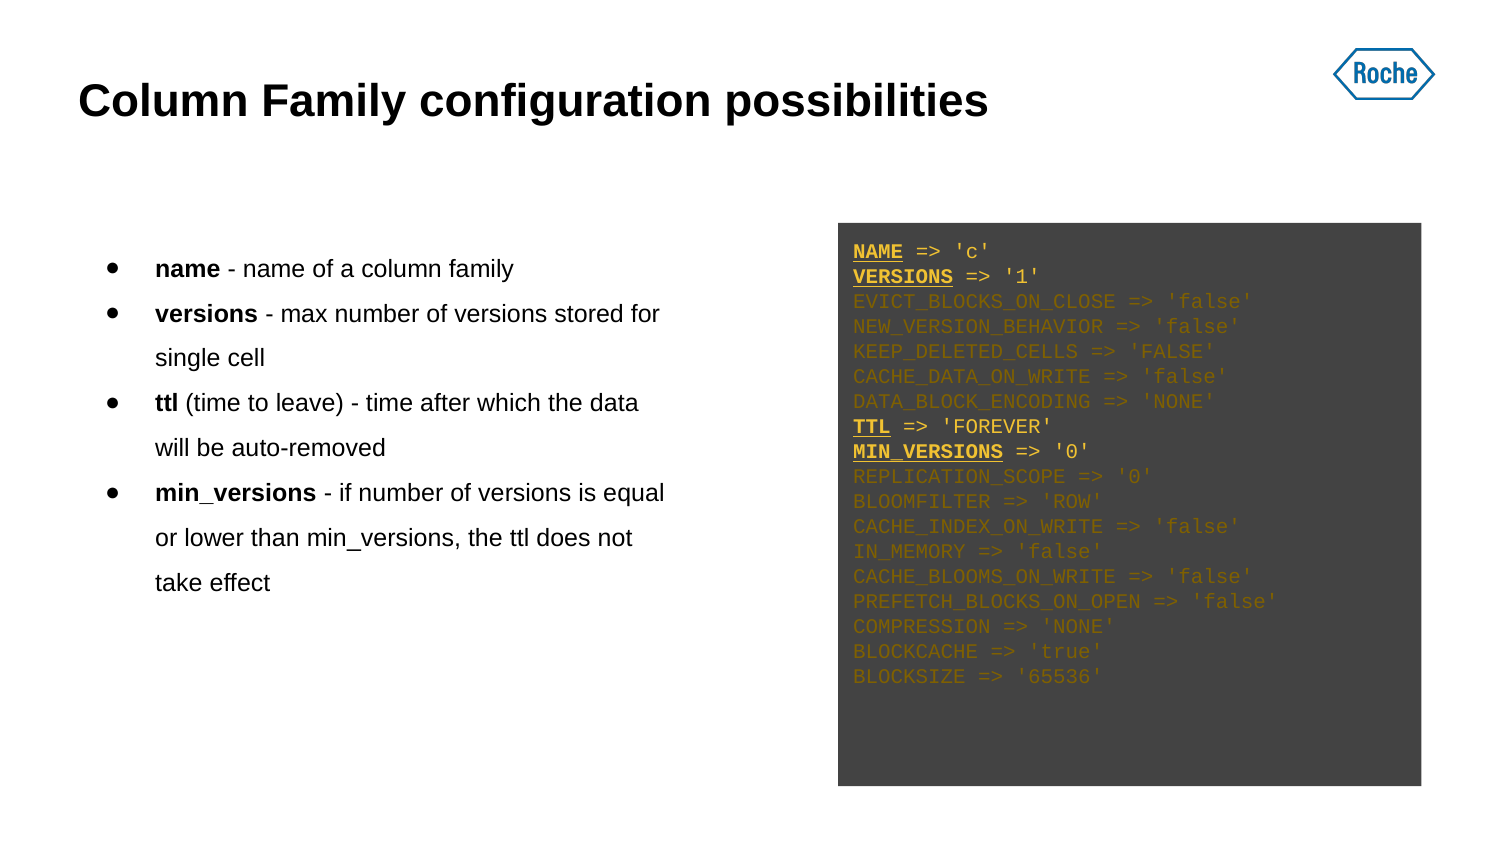

# Column Family configuration possibilities
name - name of a column family
versions - max number of versions stored for single cell
ttl (time to leave) - time after which the data will be auto-removed
min_versions - if number of versions is equal or lower than min_versions, the ttl does not take effect
NAME => 'c'
VERSIONS => '1'
EVICT_BLOCKS_ON_CLOSE => 'false'
NEW_VERSION_BEHAVIOR => 'false'
KEEP_DELETED_CELLS => 'FALSE'
CACHE_DATA_ON_WRITE => 'false'
DATA_BLOCK_ENCODING => 'NONE'
TTL => 'FOREVER'
MIN_VERSIONS => '0'
REPLICATION_SCOPE => '0'
BLOOMFILTER => 'ROW'
CACHE_INDEX_ON_WRITE => 'false'
IN_MEMORY => 'false'
CACHE_BLOOMS_ON_WRITE => 'false'
PREFETCH_BLOCKS_ON_OPEN => 'false'
COMPRESSION => 'NONE'
BLOCKCACHE => 'true'
BLOCKSIZE => '65536'